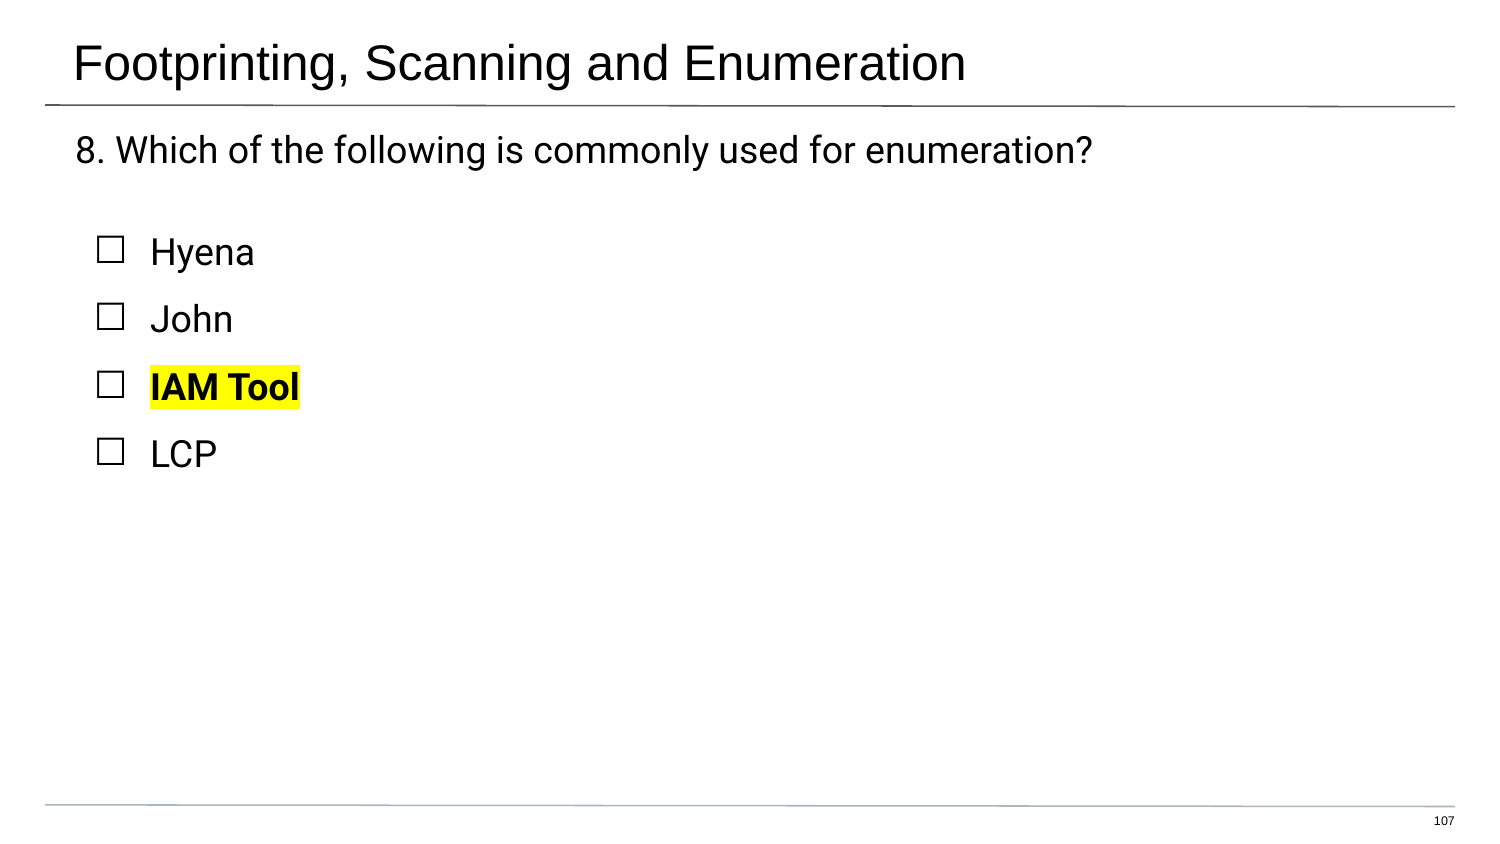

# Footprinting, Scanning and Enumeration
8. Which of the following is commonly used for enumeration?
Hyena
John
IAM Tool
LCP

107